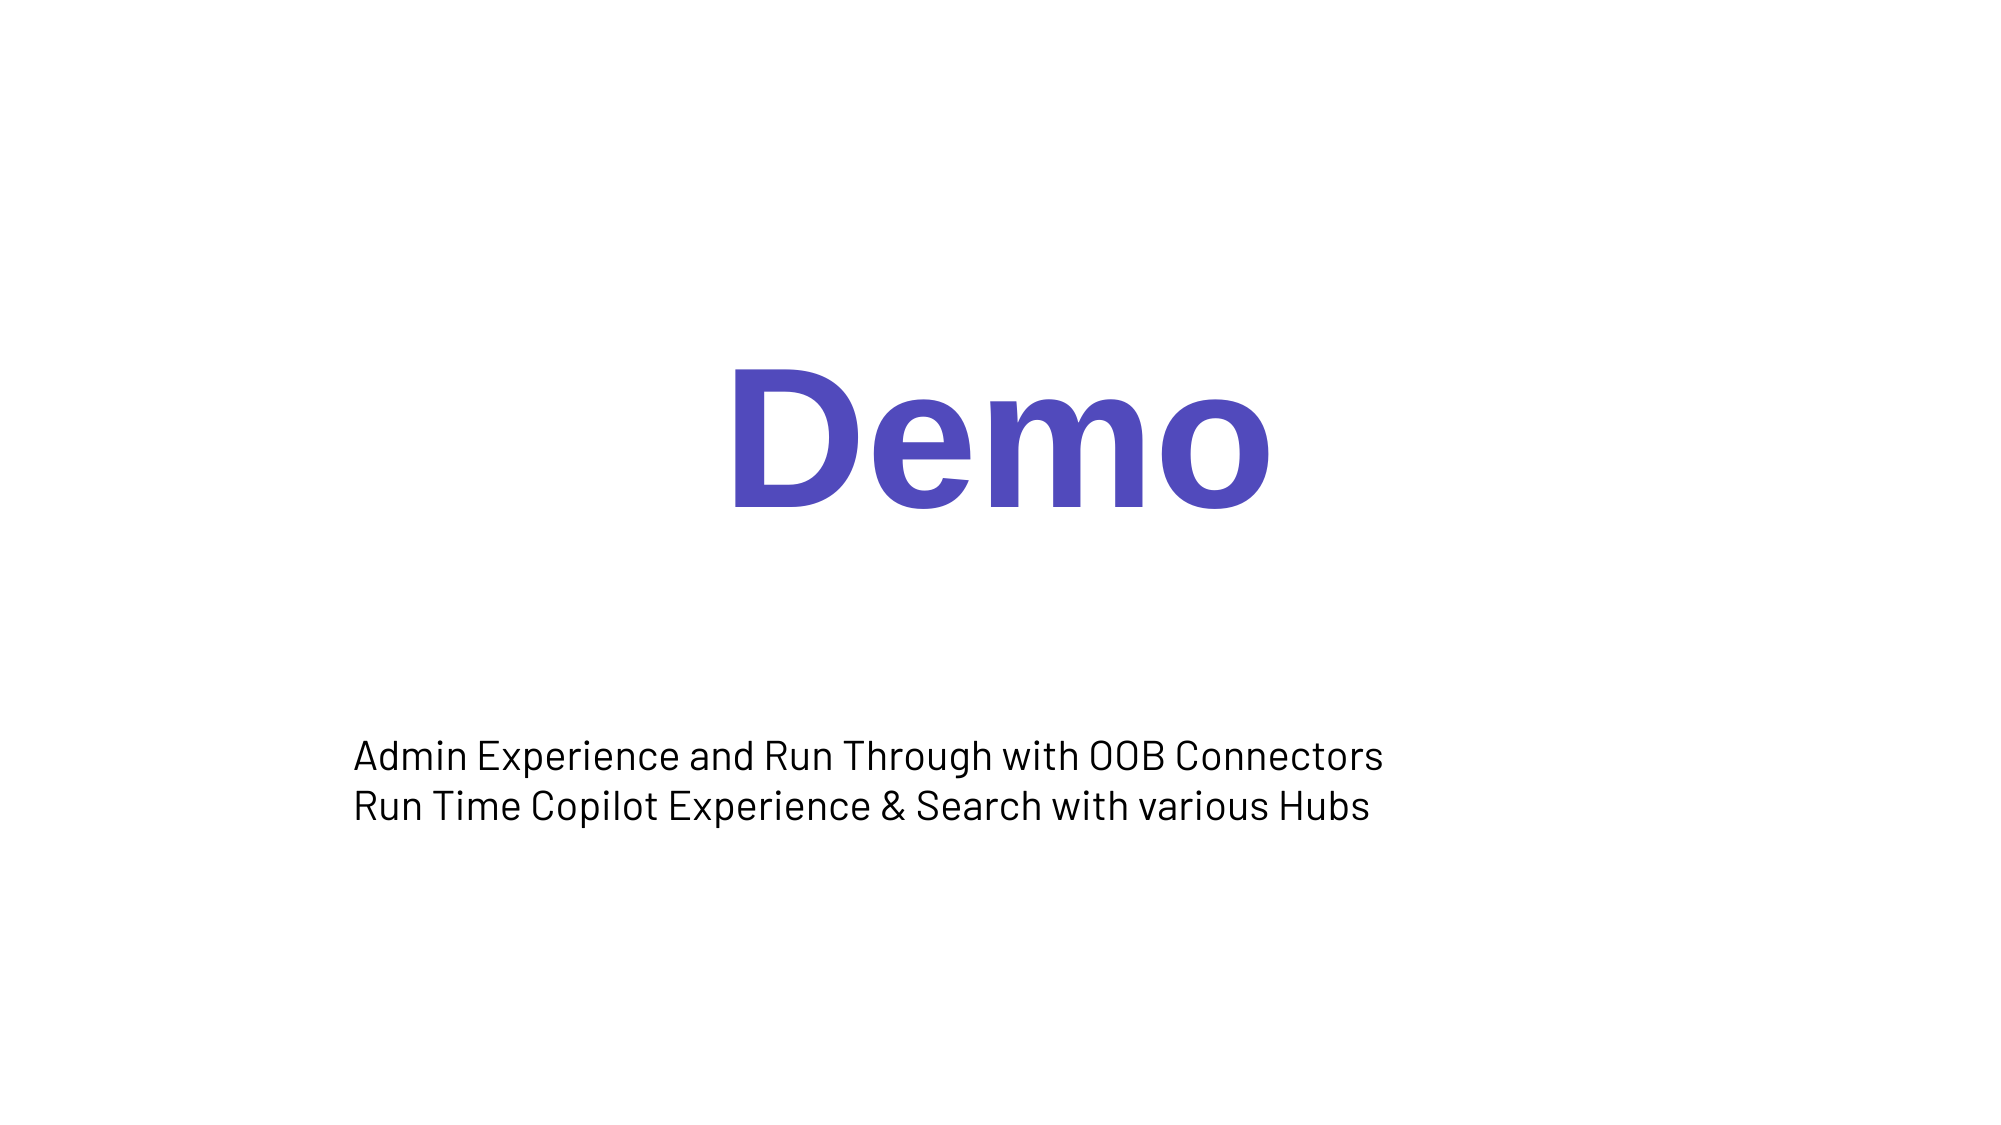

# Demo
Admin Experience and Run Through with OOB Connectors
Run Time Copilot Experience & Search with various Hubs